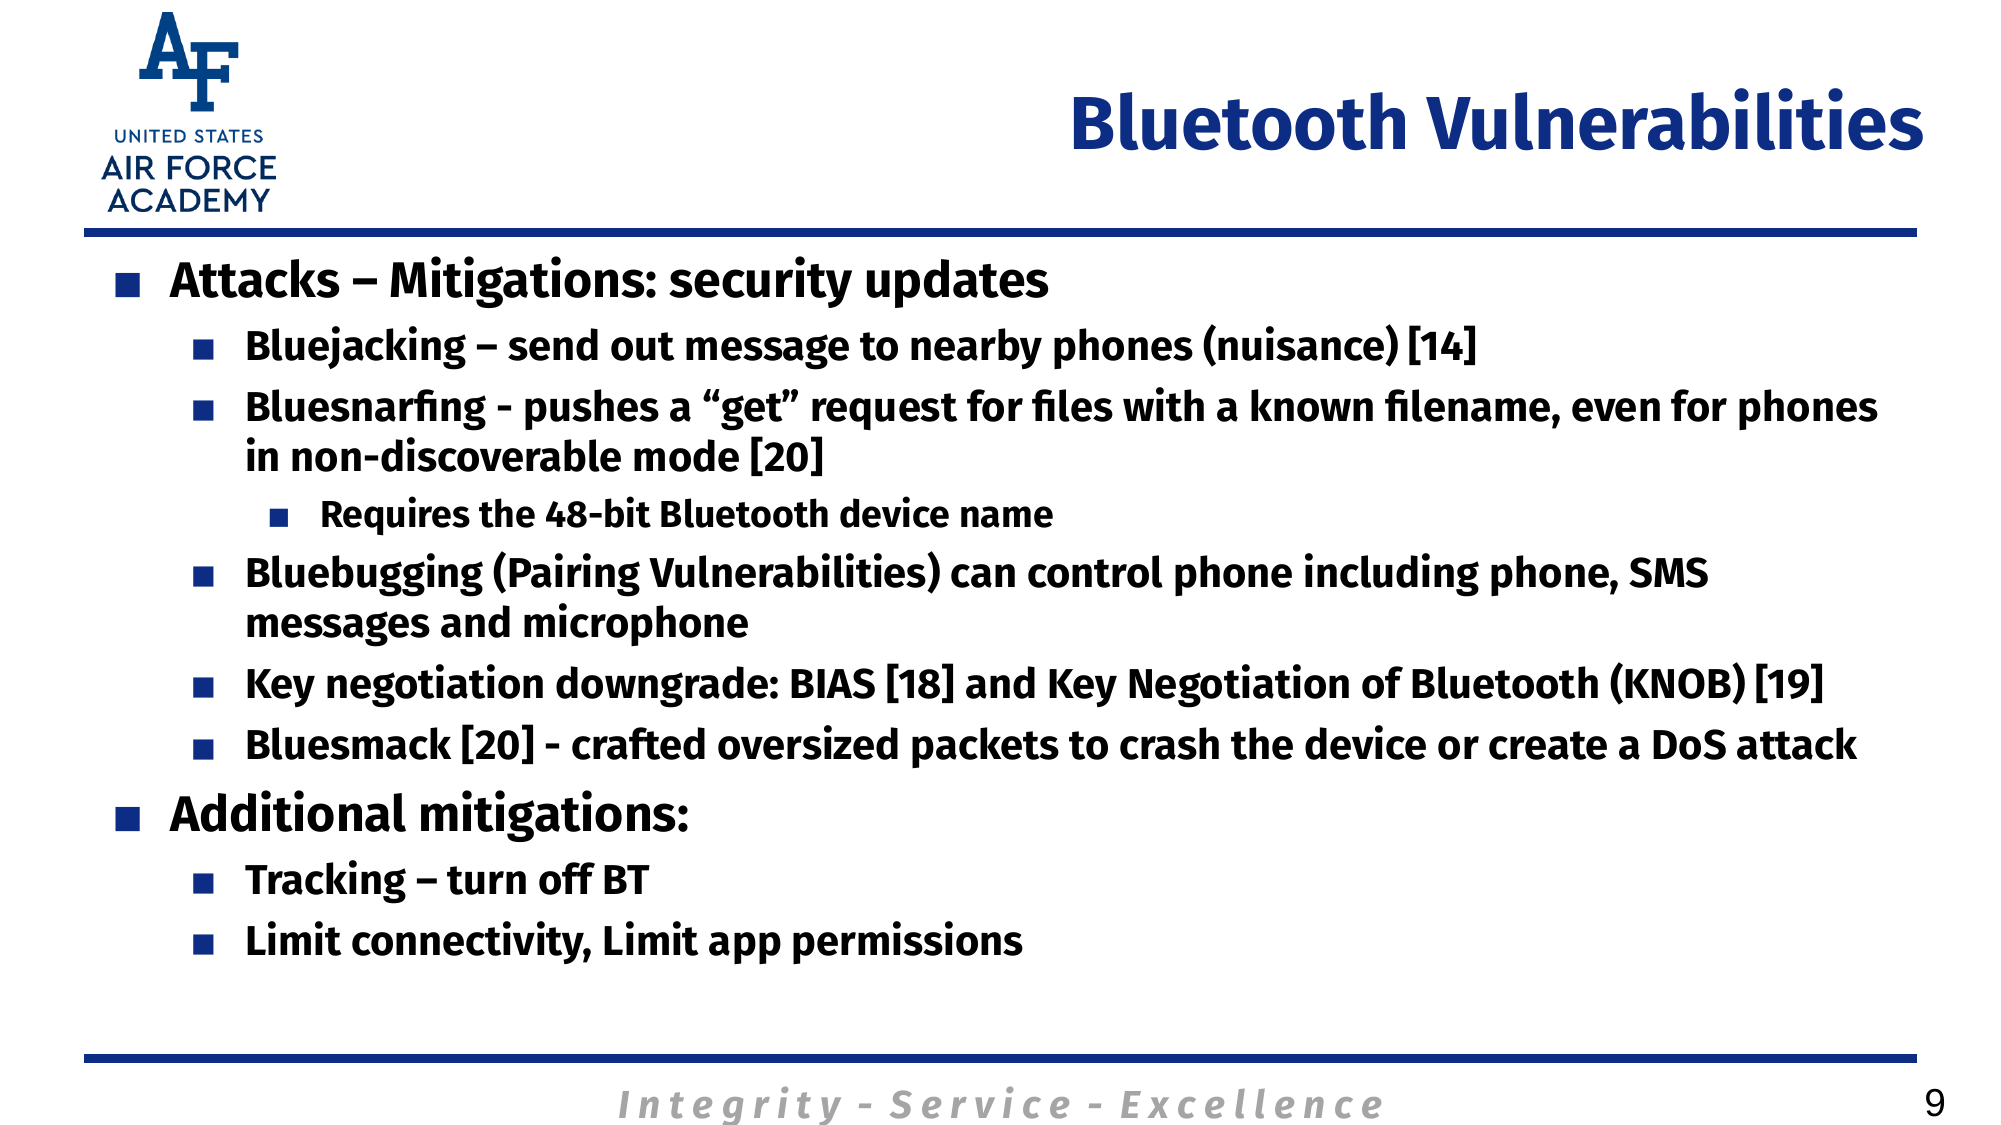

# Bluetooth Vulnerabilities
Attacks – Mitigations: security updates
Bluejacking – send out message to nearby phones (nuisance) [14]
Bluesnarfing - pushes a “get” request for files with a known filename, even for phones in non-discoverable mode [20]
Requires the 48-bit Bluetooth device name
Bluebugging (Pairing Vulnerabilities) can control phone including phone, SMS messages and microphone
Key negotiation downgrade: BIAS [18] and Key Negotiation of Bluetooth (KNOB) [19]
Bluesmack [20] - crafted oversized packets to crash the device or create a DoS attack
Additional mitigations:
Tracking – turn off BT
Limit connectivity, Limit app permissions
9